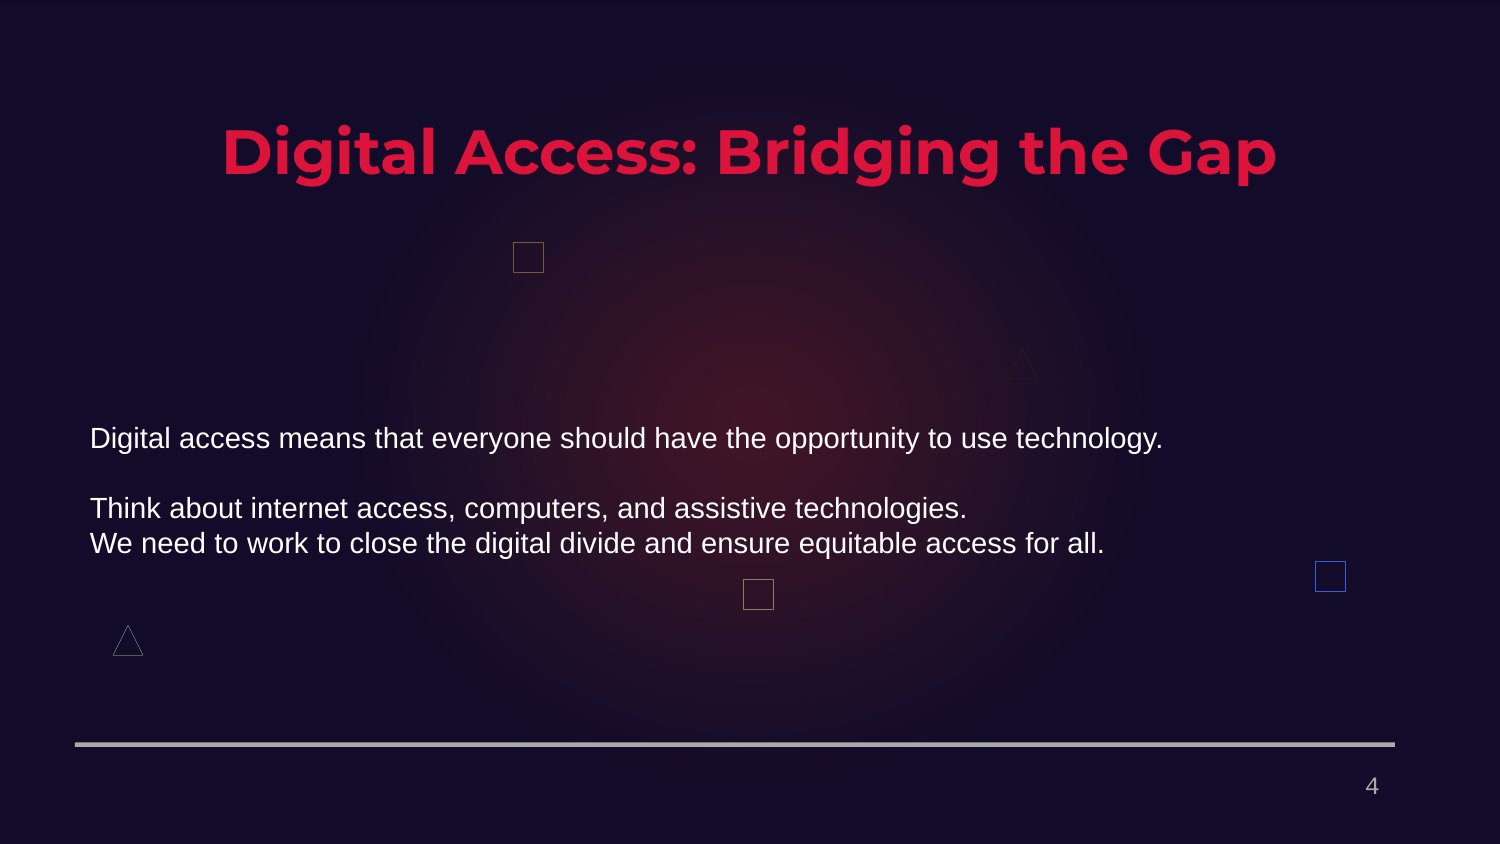

Digital Access: Bridging the Gap

Digital access means that everyone should have the opportunity to use technology.

Think about internet access, computers, and assistive technologies.
We need to work to close the digital divide and ensure equitable access for all.

4